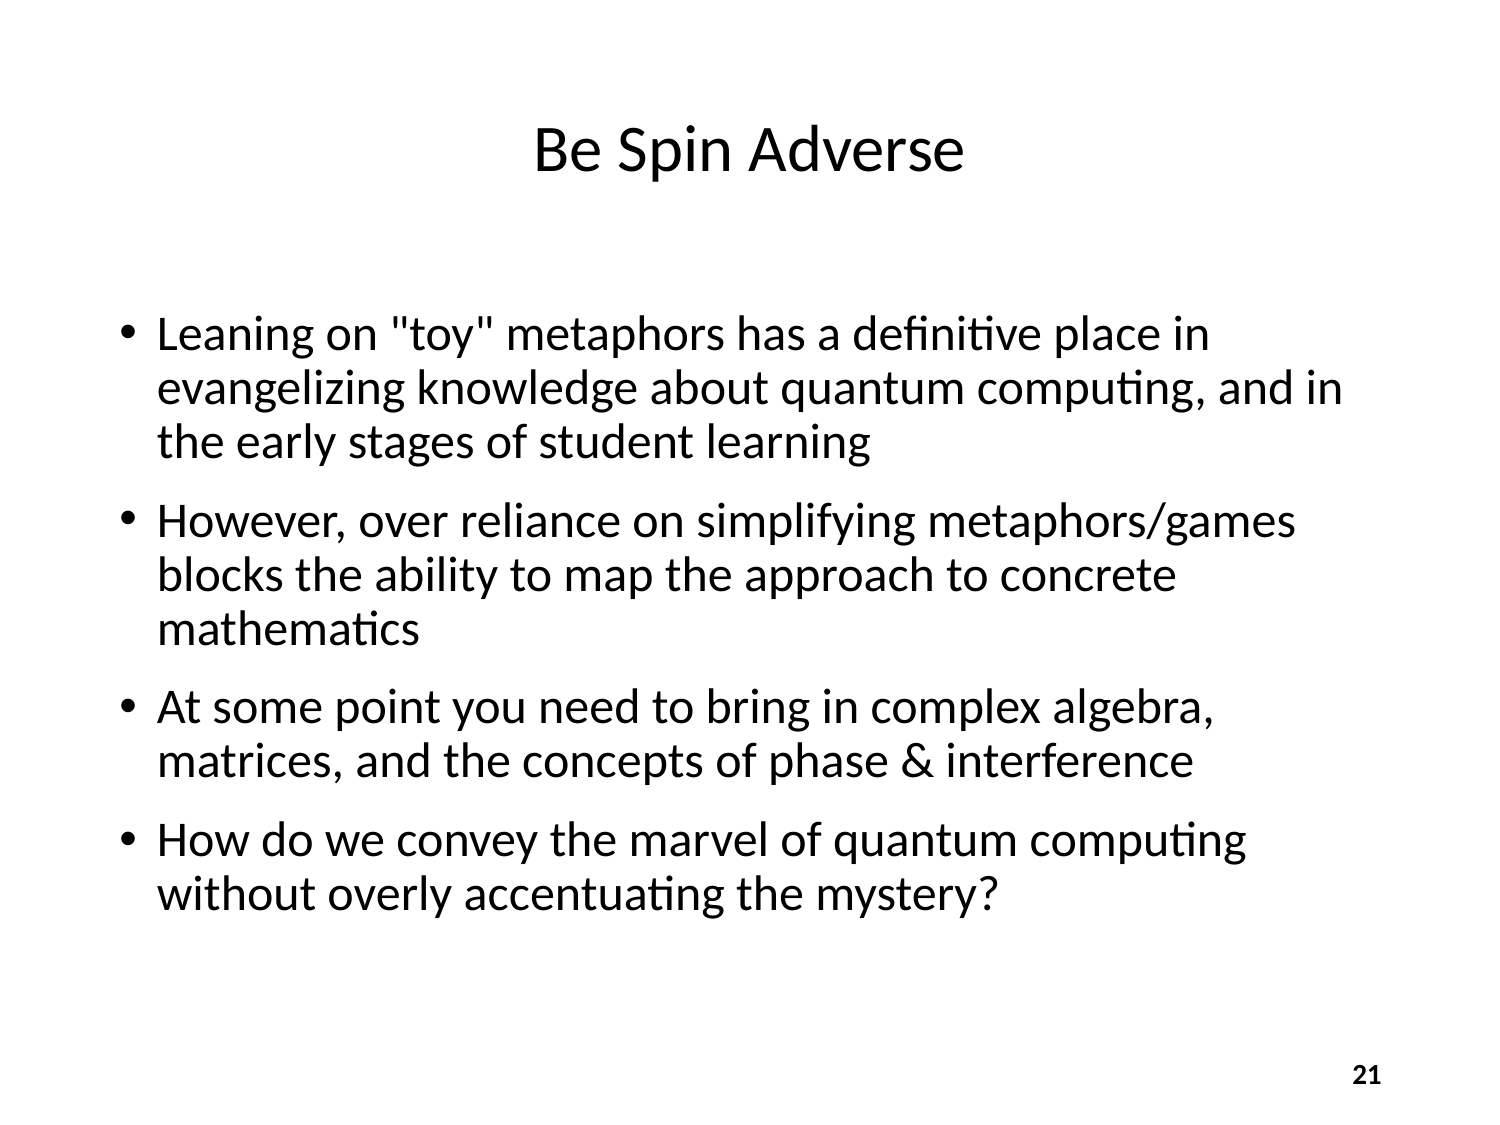

# Be Spin Adverse
Leaning on "toy" metaphors has a definitive place in evangelizing knowledge about quantum computing, and in the early stages of student learning
However, over reliance on simplifying metaphors/games blocks the ability to map the approach to concrete mathematics
At some point you need to bring in complex algebra, matrices, and the concepts of phase & interference
How do we convey the marvel of quantum computing without overly accentuating the mystery?

21